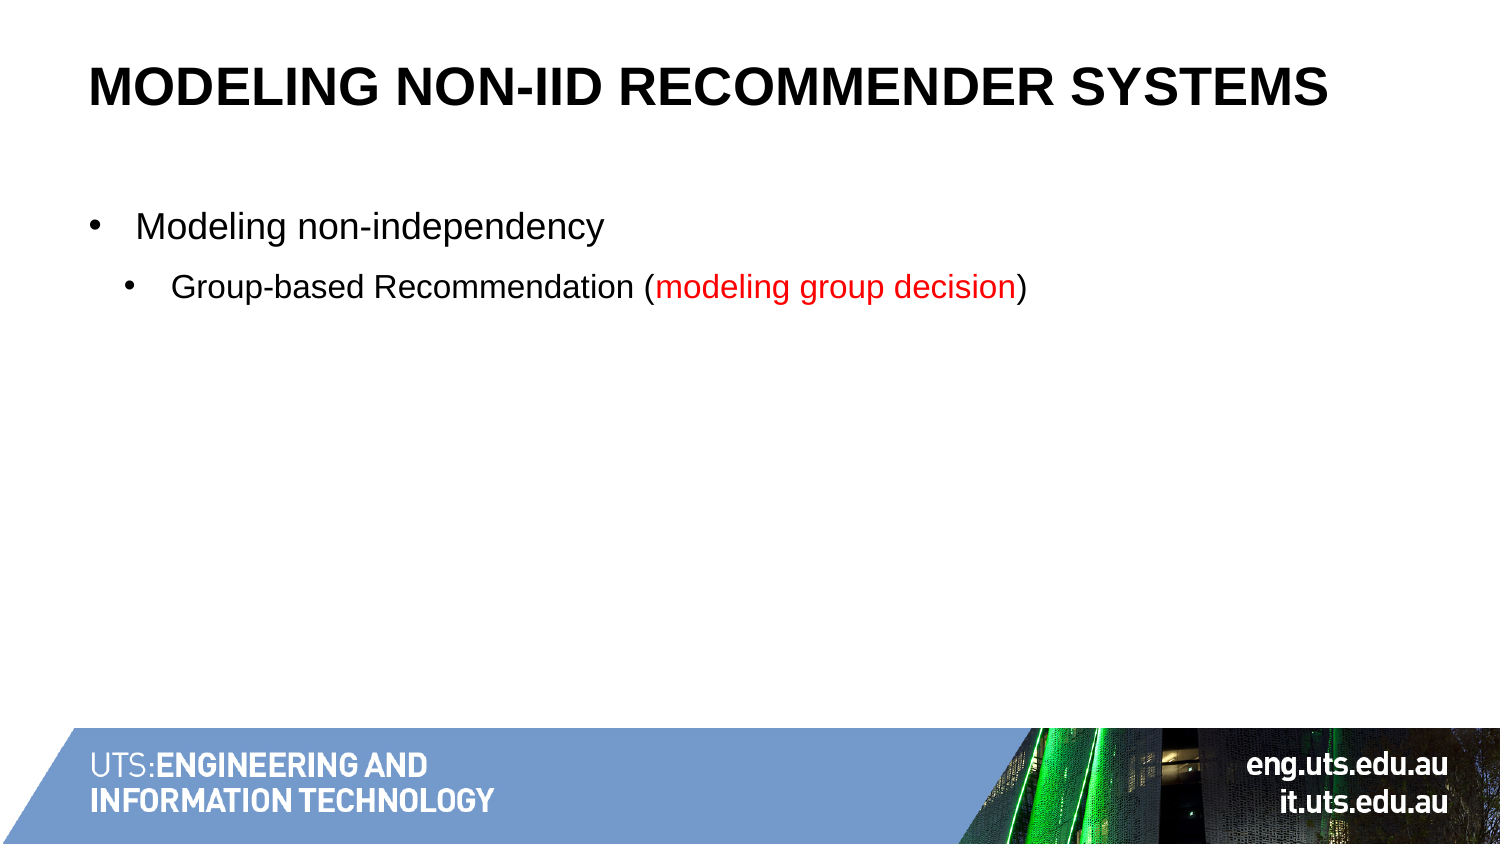

# Modeling Non-IID Recommender Systems
Modeling non-independency
Group-based Recommendation (modeling group decision)